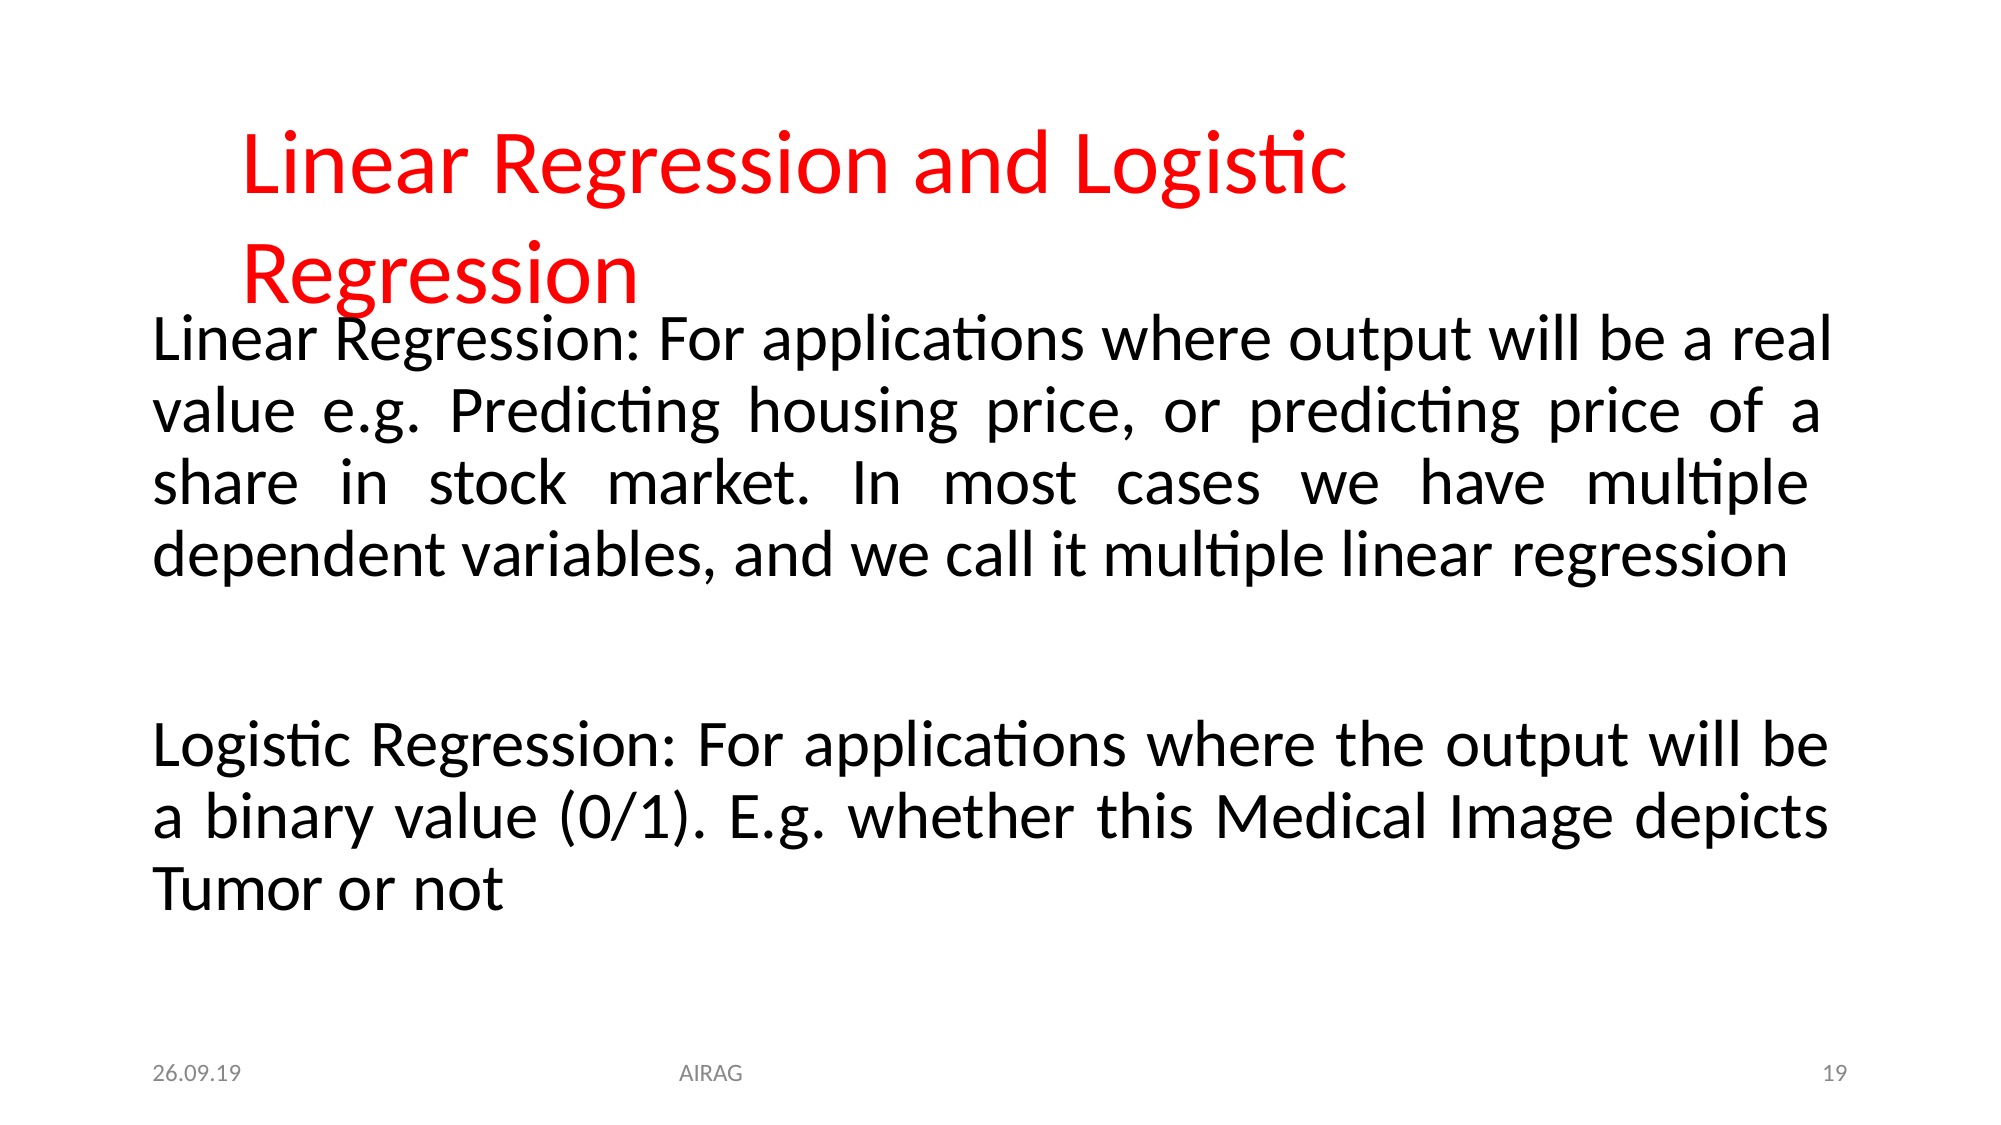

# Linear Regression and Logistic Regression
Linear Regression: For applications where output will be a real  value e.g. Predicting housing price, or predicting price of a  share in stock market. In most cases we have multiple  dependent variables, and we call it multiple linear regression

Logistic Regression: For applications where the output will be  a binary value (0/1). E.g. whether this Medical Image depicts  Tumor or not
26.09.19
AIRAG
19